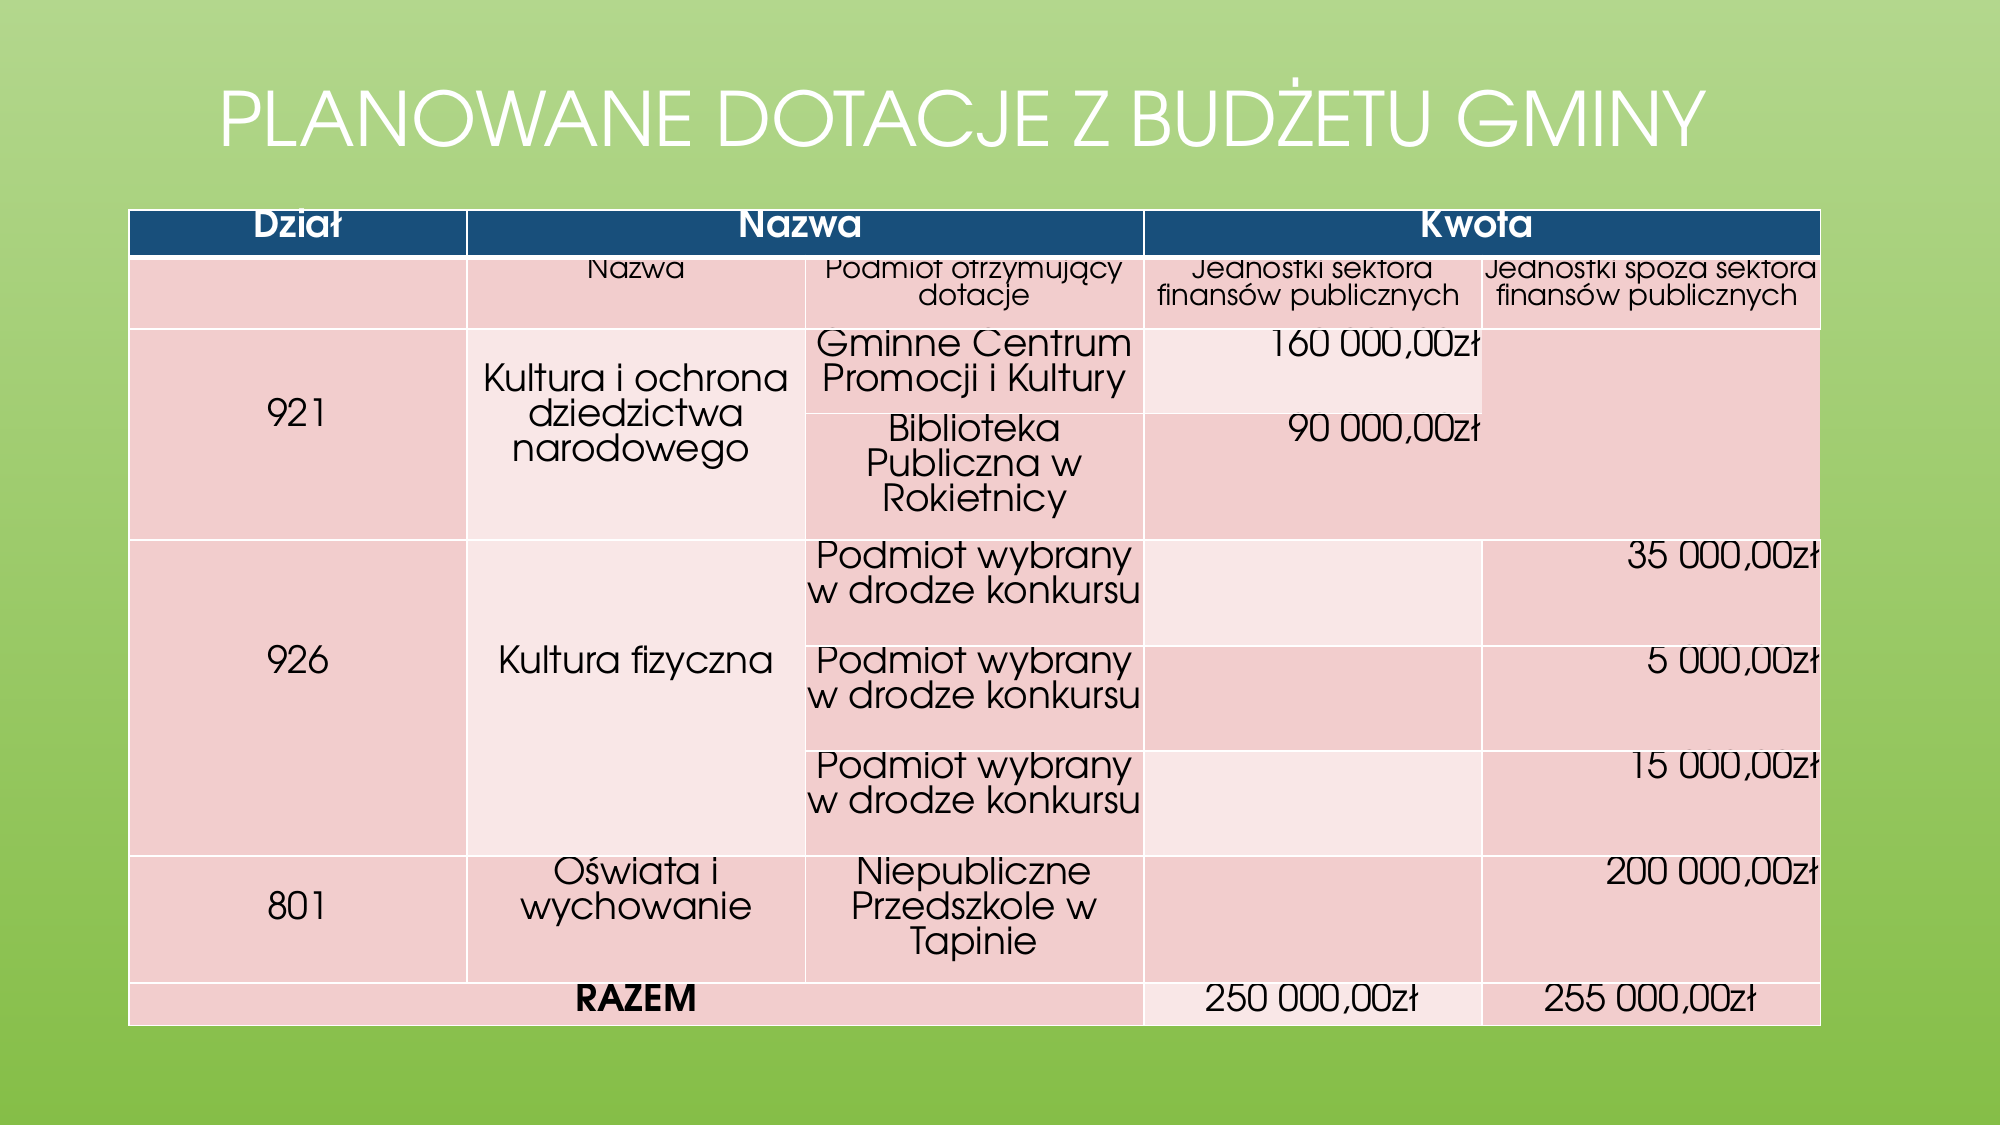

# Planowane Dotacje z Budżetu Gminy
| Dział | Nazwa |  | Kwota |  |
| --- | --- | --- | --- | --- |
|  | Nazwa | Podmiot otrzymujący dotacje | Jednostki sektora finansów publicznych | Jednostki spoza sektora finansów publicznych |
| 921 | Kultura i ochrona dziedzictwa narodowego | Gminne Centrum Promocji i Kultury | 160 000,00zł |  |
|  |  | Biblioteka Publiczna w Rokietnicy | 90 000,00zł |  |
| 926 | Kultura fizyczna | Podmiot wybrany w drodze konkursu |  | 35 000,00zł |
|  |  | Podmiot wybrany w drodze konkursu |  | 5 000,00zł |
|  |  | Podmiot wybrany w drodze konkursu |  | 15 000,00zł |
| 801 | Oświata i wychowanie | Niepubliczne Przedszkole w Tapinie |  | 200 000,00zł |
| RAZEM |  |  | 250 000,00zł | 255 000,00zł |